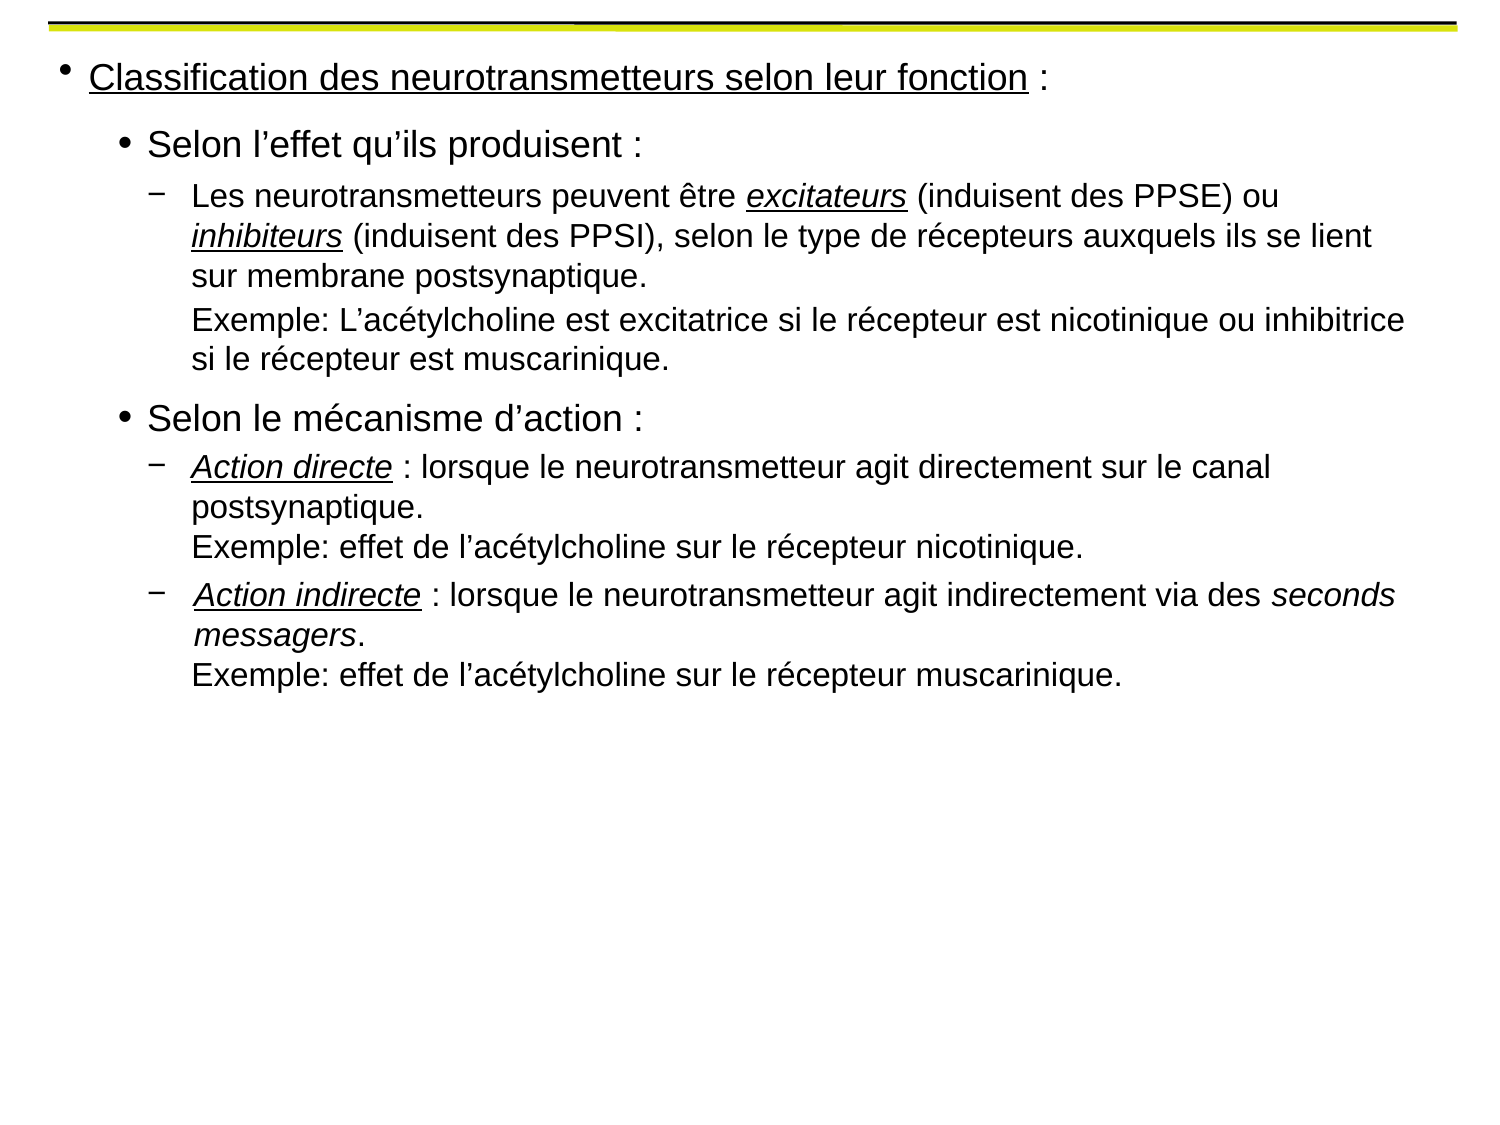

Classification des neurotransmetteurs selon leur fonction :
Selon l’effet qu’ils produisent :
Les neurotransmetteurs peuvent être excitateurs (induisent des PPSE) ou inhibiteurs (induisent des PPSI), selon le type de récepteurs auxquels ils se lient sur membrane postsynaptique.
Exemple: L’acétylcholine est excitatrice si le récepteur est nicotinique ou inhibitrice si le récepteur est muscarinique.
Selon le mécanisme d’action :
Action directe : lorsque le neurotransmetteur agit directement sur le canal postsynaptique.
Exemple: effet de l’acétylcholine sur le récepteur nicotinique.
Action indirecte : lorsque le neurotransmetteur agit indirectement via des seconds messagers.
Exemple: effet de l’acétylcholine sur le récepteur muscarinique.